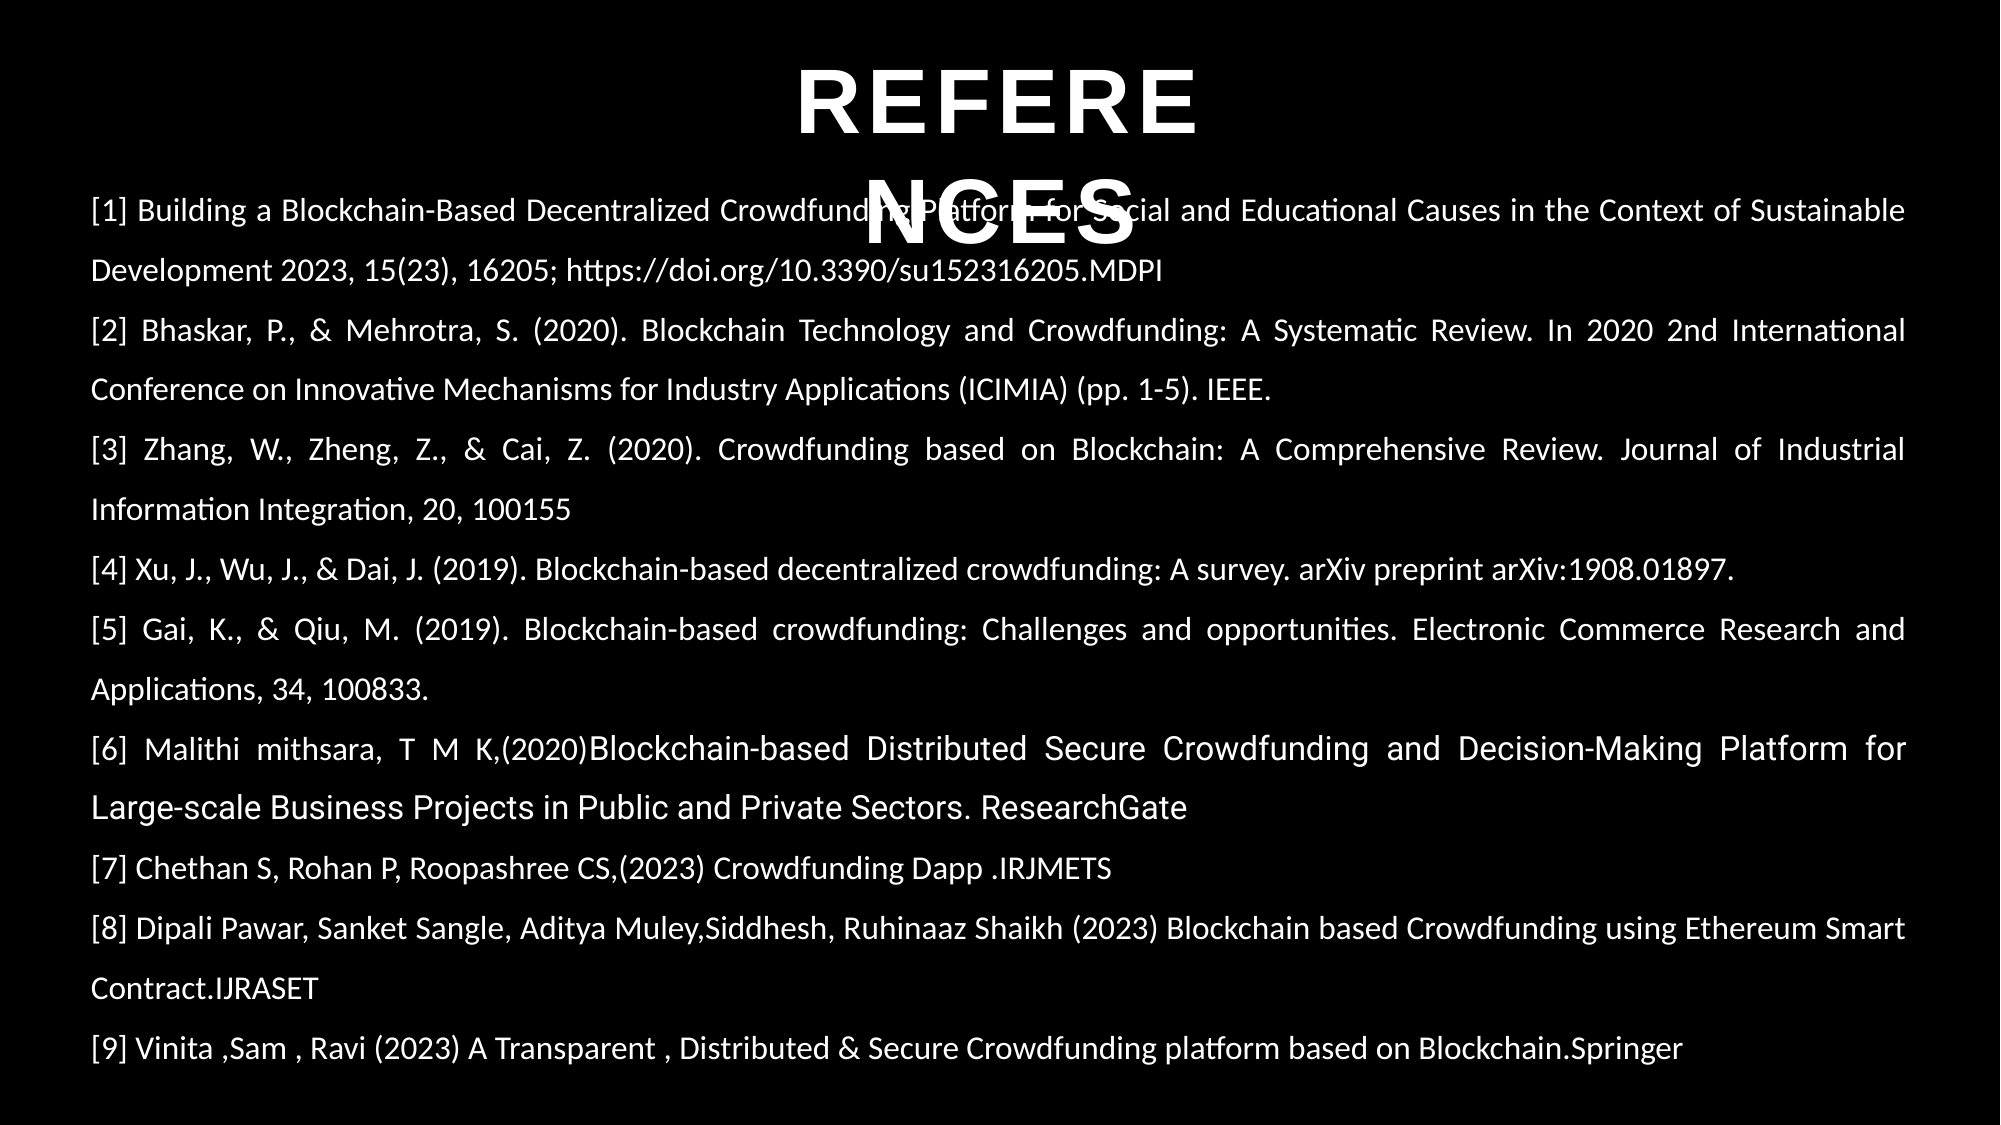

REFERENCES
[1] Building a Blockchain-Based Decentralized Crowdfunding Platform for Social and Educational Causes in the Context of Sustainable Development 2023, 15(23), 16205; https://doi.org/10.3390/su152316205.MDPI
[2] Bhaskar, P., & Mehrotra, S. (2020). Blockchain Technology and Crowdfunding: A Systematic Review. In 2020 2nd International Conference on Innovative Mechanisms for Industry Applications (ICIMIA) (pp. 1-5). IEEE.
[3] Zhang, W., Zheng, Z., & Cai, Z. (2020). Crowdfunding based on Blockchain: A Comprehensive Review. Journal of Industrial Information Integration, 20, 100155
[4] Xu, J., Wu, J., & Dai, J. (2019). Blockchain-based decentralized crowdfunding: A survey. arXiv preprint arXiv:1908.01897.
[5] Gai, K., & Qiu, M. (2019). Blockchain-based crowdfunding: Challenges and opportunities. Electronic Commerce Research and Applications, 34, 100833.
[6] Malithi mithsara, T M K,(2020)Blockchain-based Distributed Secure Crowdfunding and Decision-Making Platform for Large-scale Business Projects in Public and Private Sectors. ResearchGate
[7] Chethan S, Rohan P, Roopashree CS,(2023) Crowdfunding Dapp .IRJMETS
[8] Dipali Pawar, Sanket Sangle, Aditya Muley,Siddhesh, Ruhinaaz Shaikh (2023) Blockchain based Crowdfunding using Ethereum Smart Contract.IJRASET
[9] Vinita ,Sam , Ravi (2023) A Transparent , Distributed & Secure Crowdfunding platform based on Blockchain.Springer